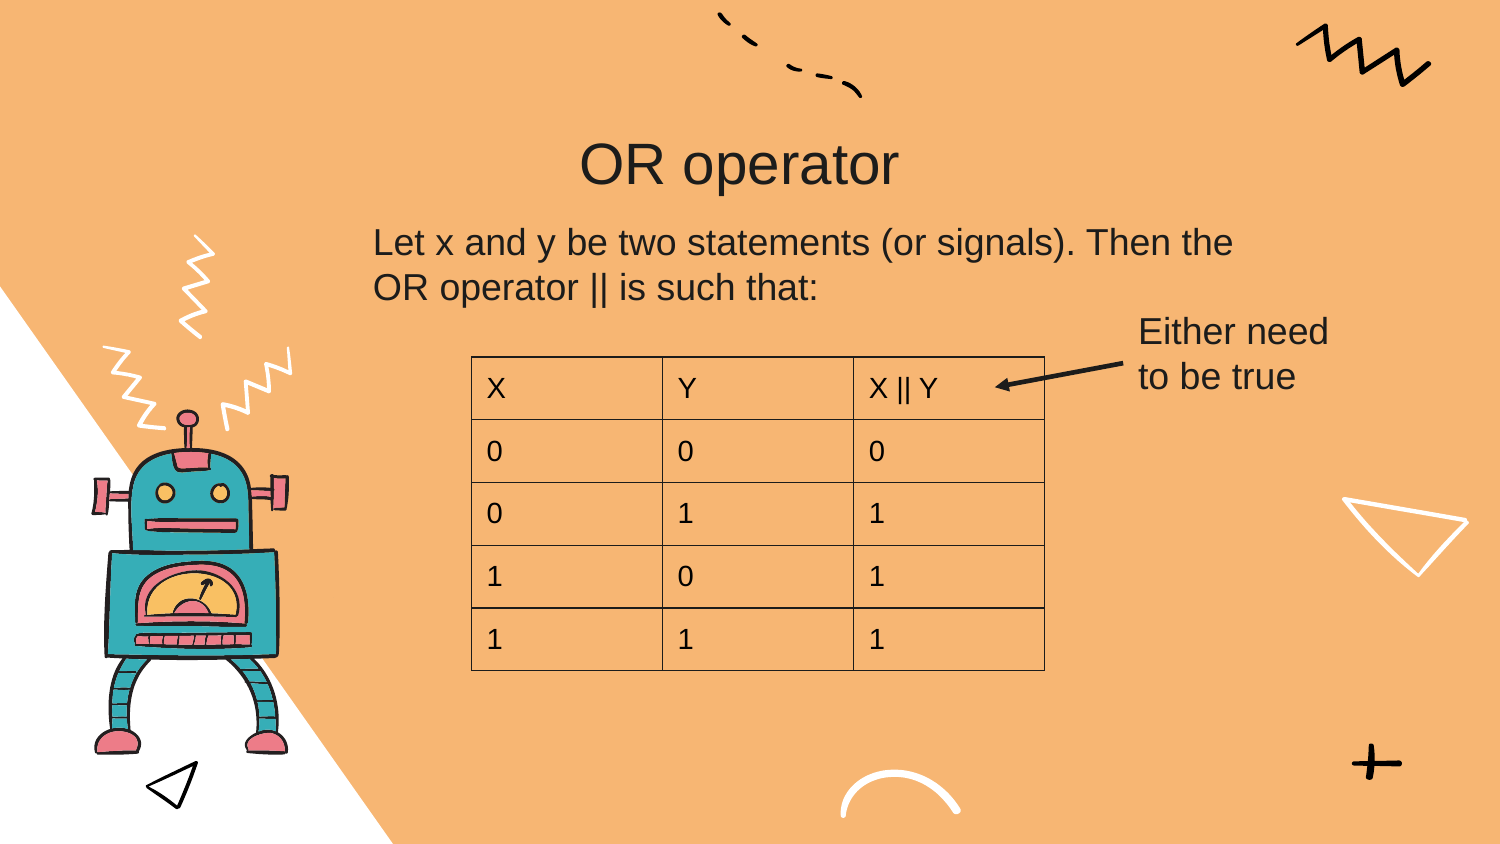

OR operator
Let x and y be two statements (or signals). Then the OR operator || is such that:

Either need to be true
| X | Y | X || Y |
| --- | --- | --- |
| 0 | 0 | 0 |
| 0 | 1 | 1 |
| 1 | 0 | 1 |
| 1 | 1 | 1 |